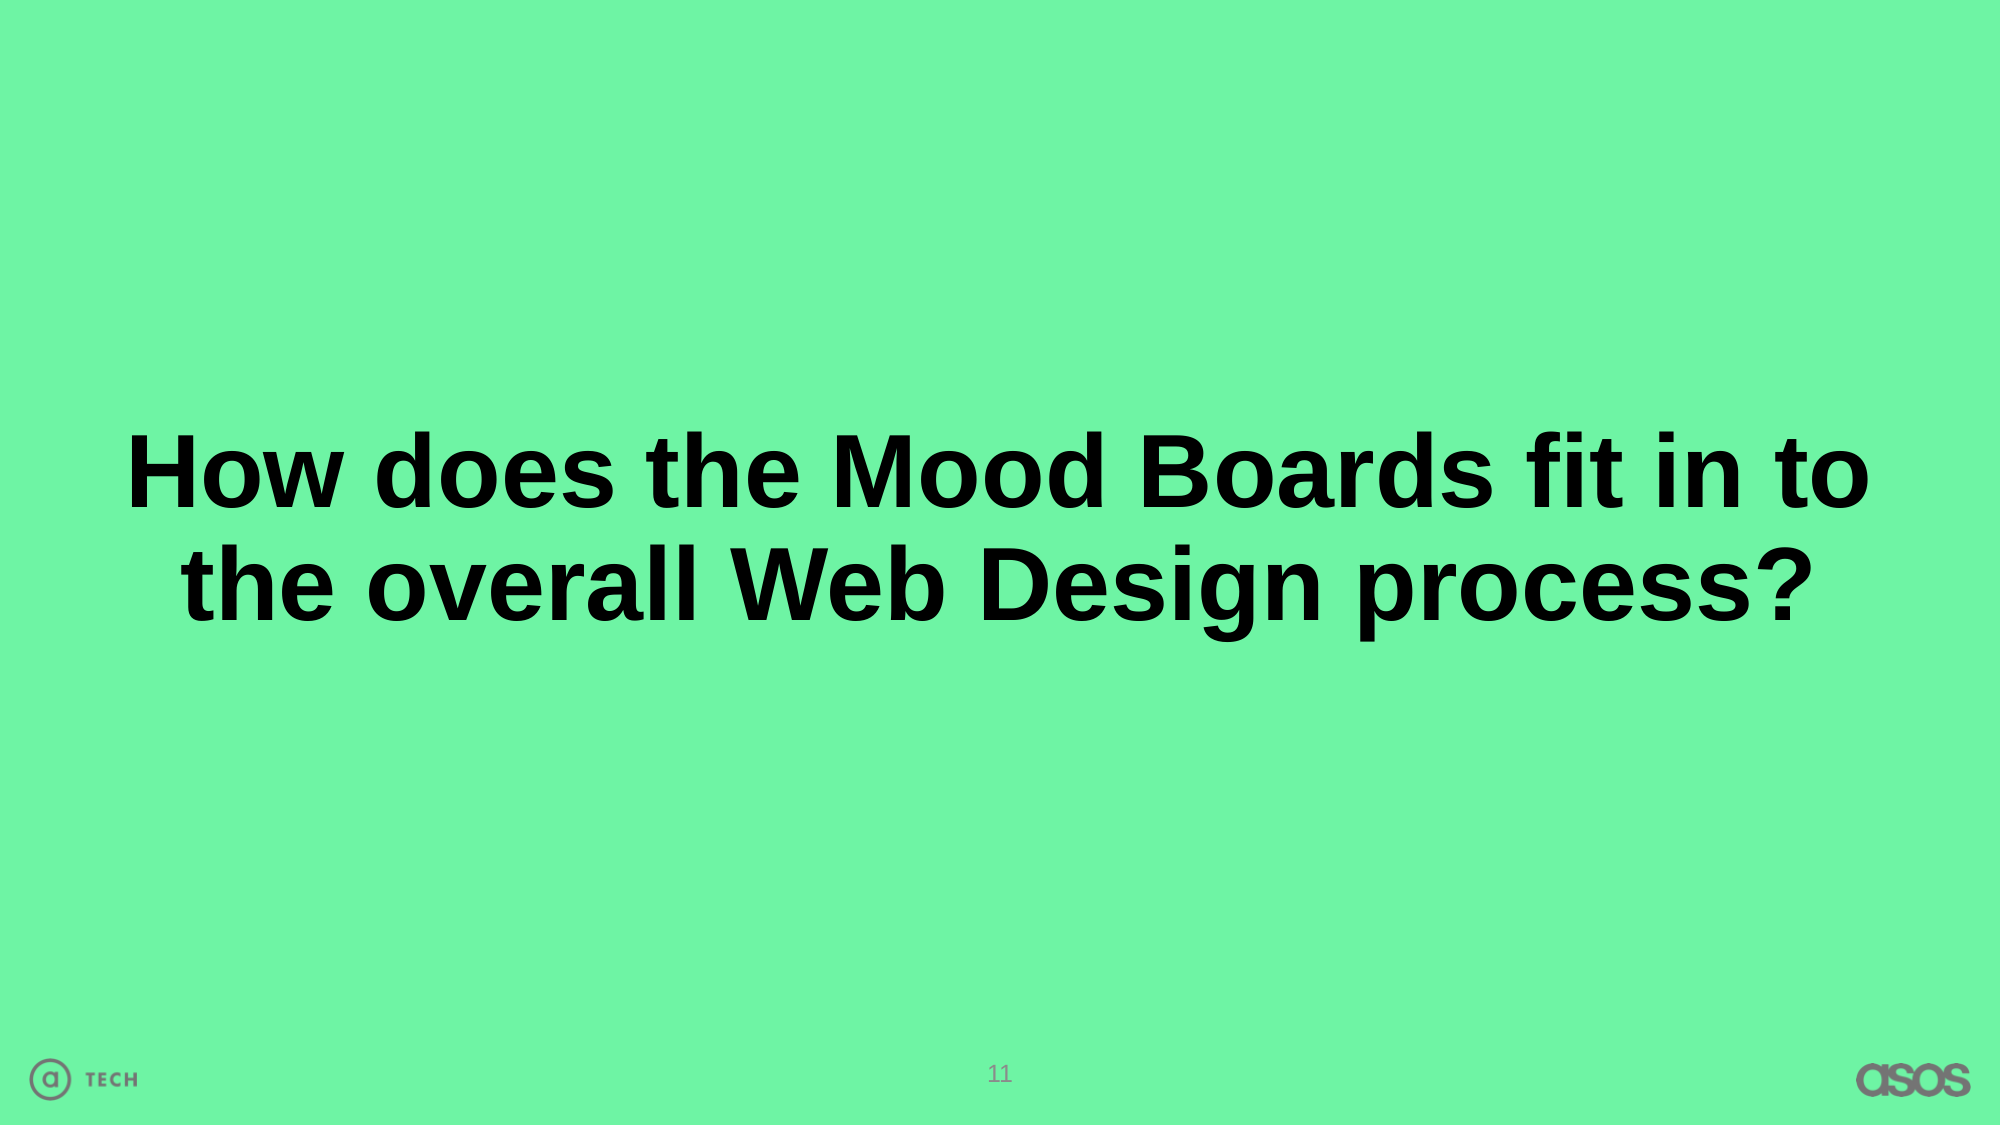

How does the Mood Boards fit in to the overall Web Design process?